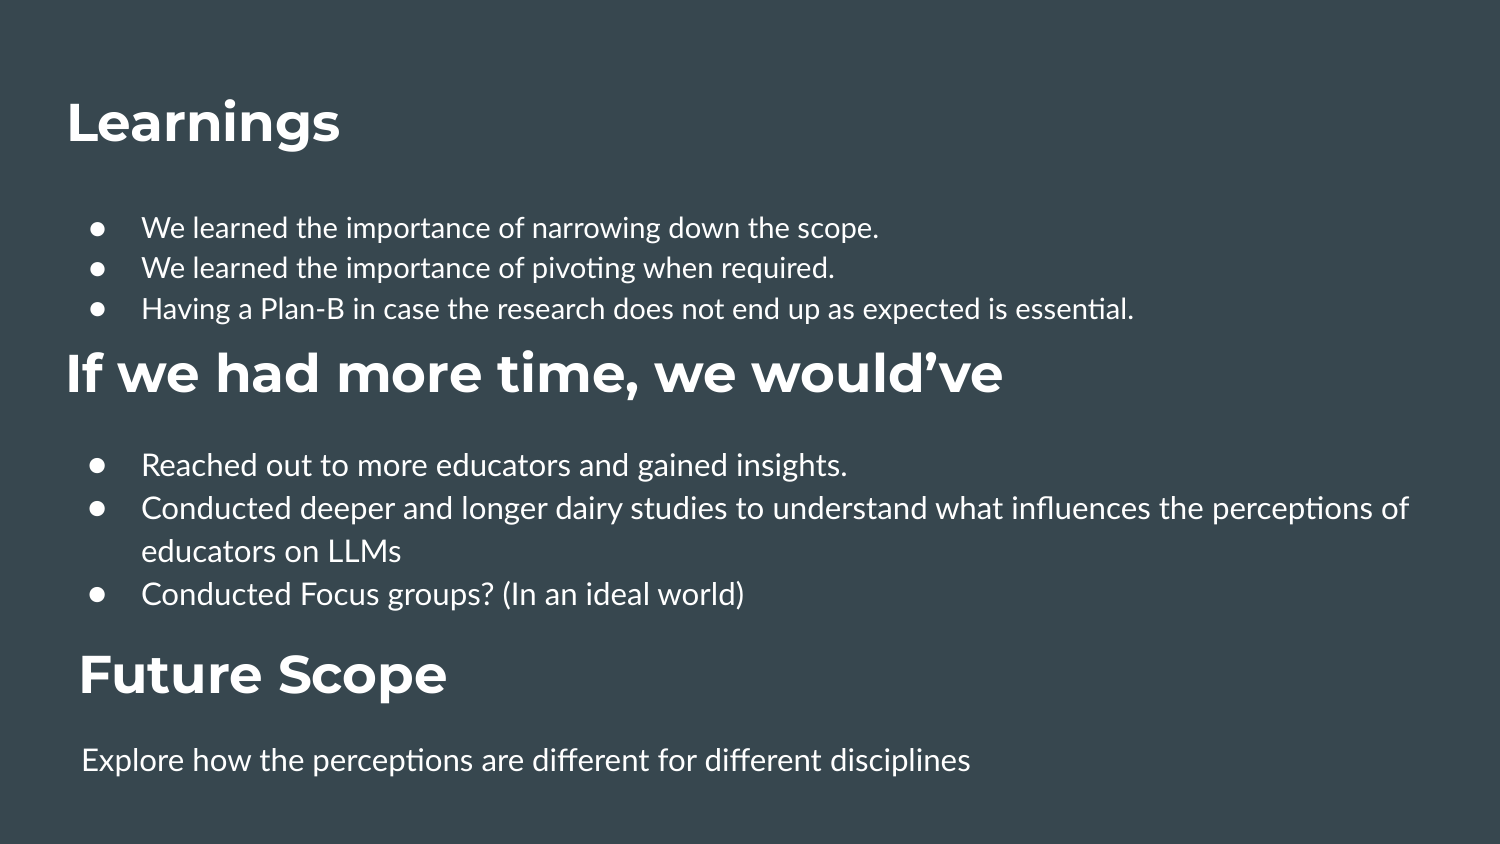

# Learnings
We learned the importance of narrowing down the scope.
We learned the importance of pivoting when required.
Having a Plan-B in case the research does not end up as expected is essential.

If we had more time, we would’ve
Reached out to more educators and gained insights.
Conducted deeper and longer dairy studies to understand what influences the perceptions of educators on LLMs
Conducted Focus groups? (In an ideal world)

Future Scope
Explore how the perceptions are different for different disciplines